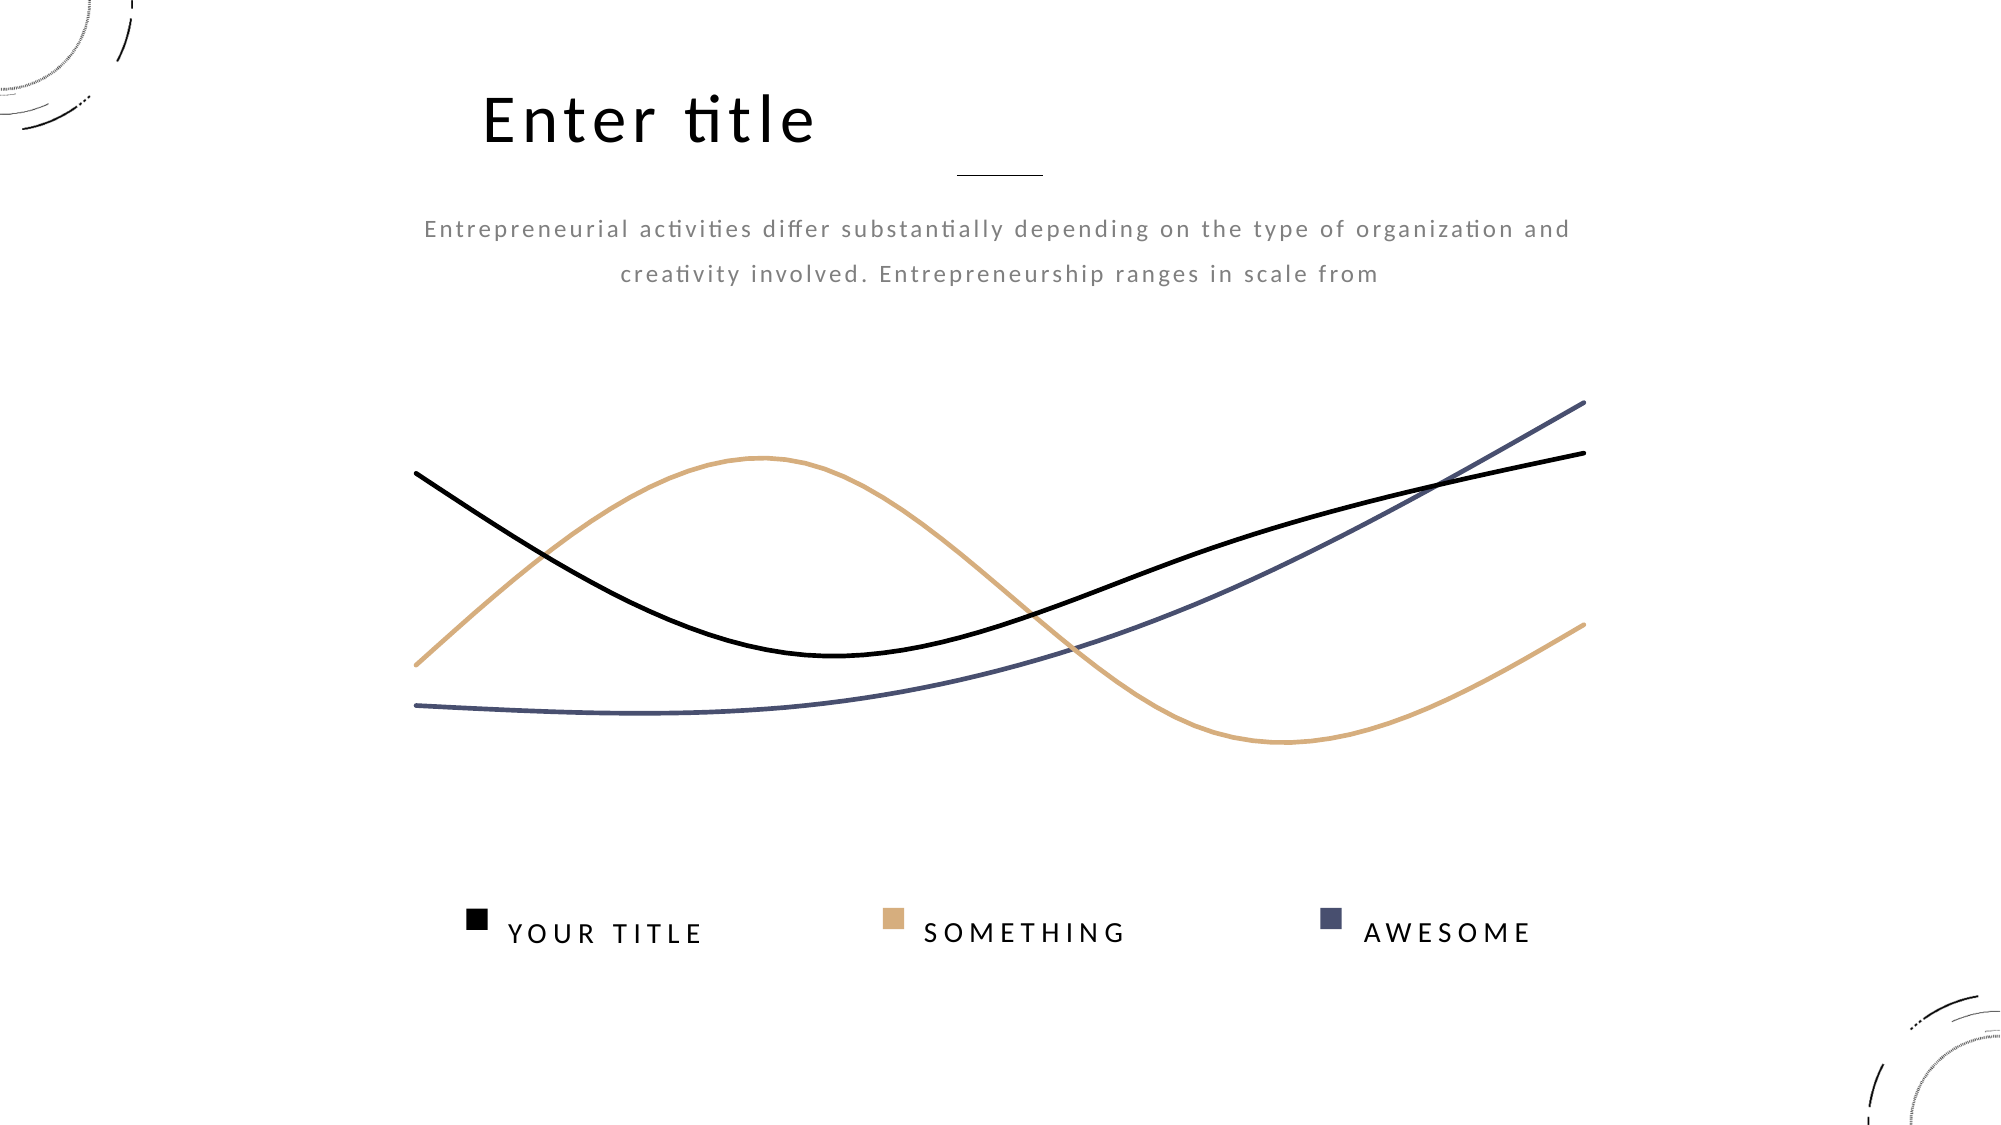

Enter title

Entrepreneurial activities differ substantially depending on the type of organization and creativity involved. Entrepreneurship ranges in scale from

### Chart

| Category | Series 1 | Series 2 | Series 3 |
|---|---|---|---|
SOMETHING
AWESOME
YOUR TITLE